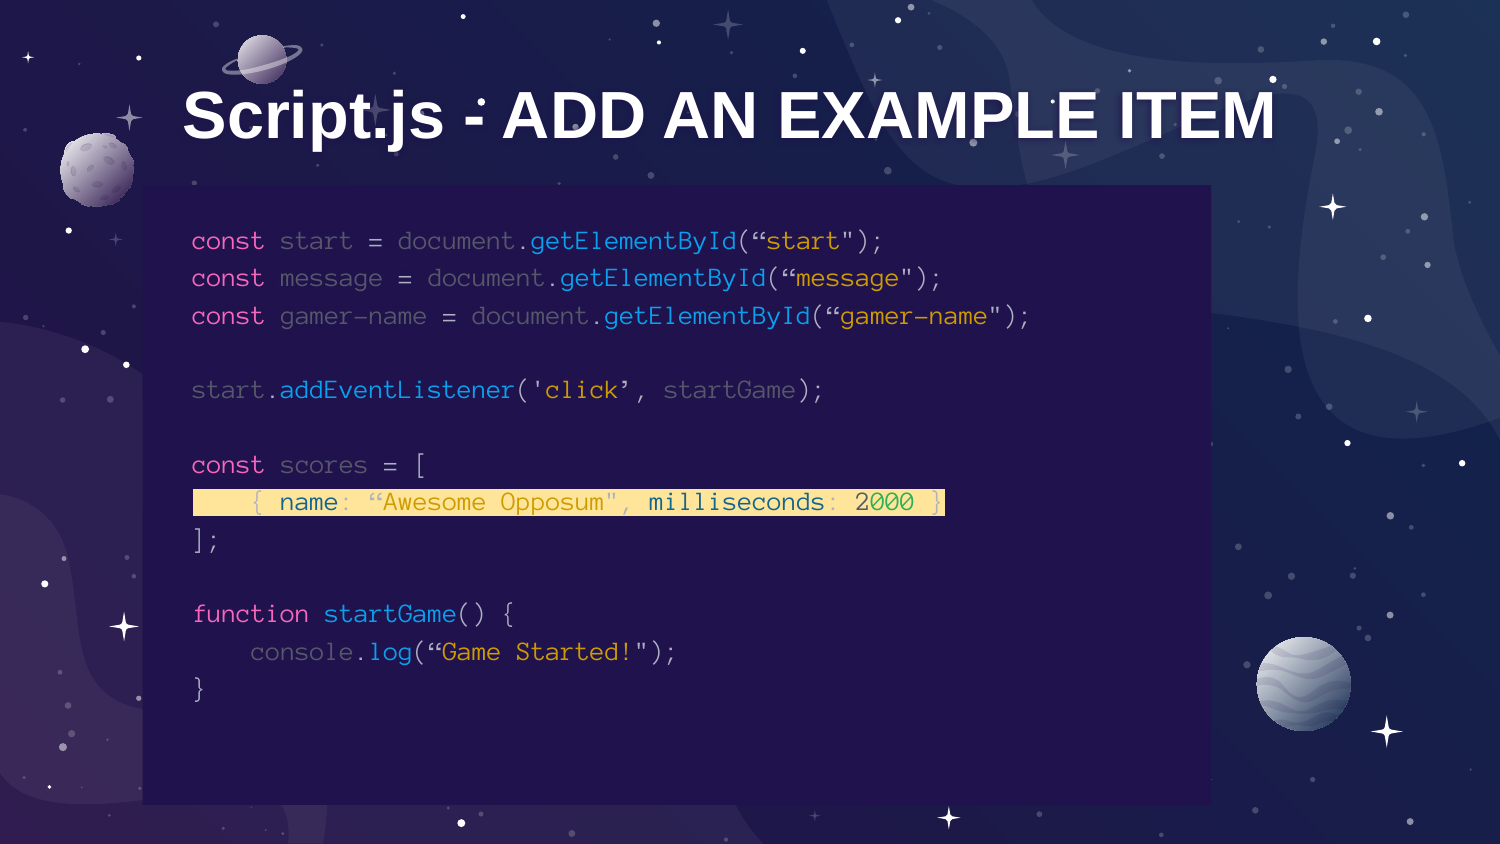

# Script.js - ADD AN EXAMPLE ITEM

const start = document.getElementById(“start");
const message = document.getElementById(“message");
const gamer-name = document.getElementById(“gamer-name");

start.addEventListener('click’, startGame);

const scores = [
    { name: “Awesome Opposum", milliseconds: 2000 }
];

function startGame() {
    console.log(“Game Started!");
}